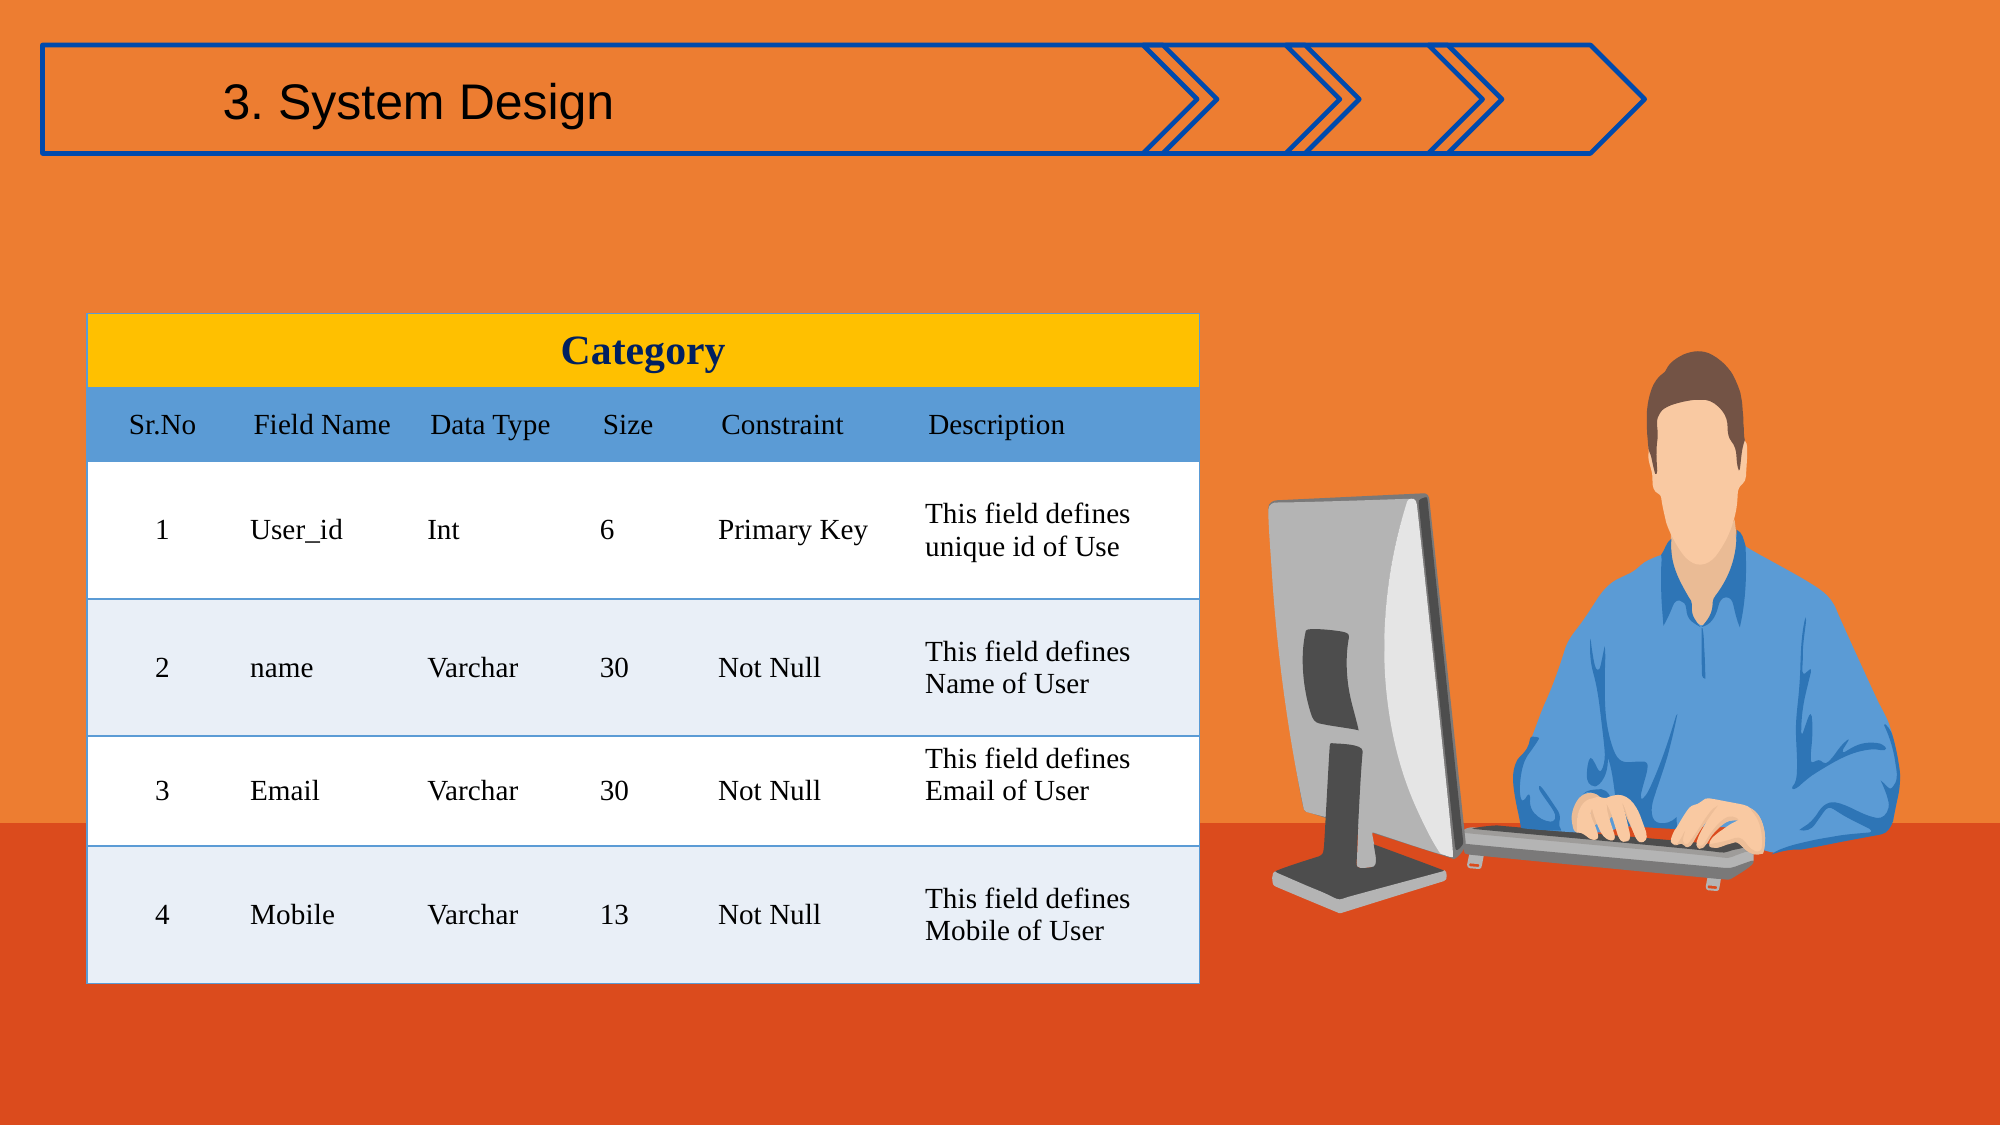

3. System Design
| Category |  |  |  |  |  |
| --- | --- | --- | --- | --- | --- |
| Sr.No | Field Name | Data Type | Size | Constraint | Description |
| 1 | User\_id | Int | 6 | Primary Key | This field defines unique id of Use |
| 2 | name | Varchar | 30 | Not Null | This field defines Name of User |
| 3 | Email | Varchar | 30 | Not Null | This field defines Email of User |
| 4 | Mobile | Varchar | 13 | Not Null | This field defines Mobile of User |